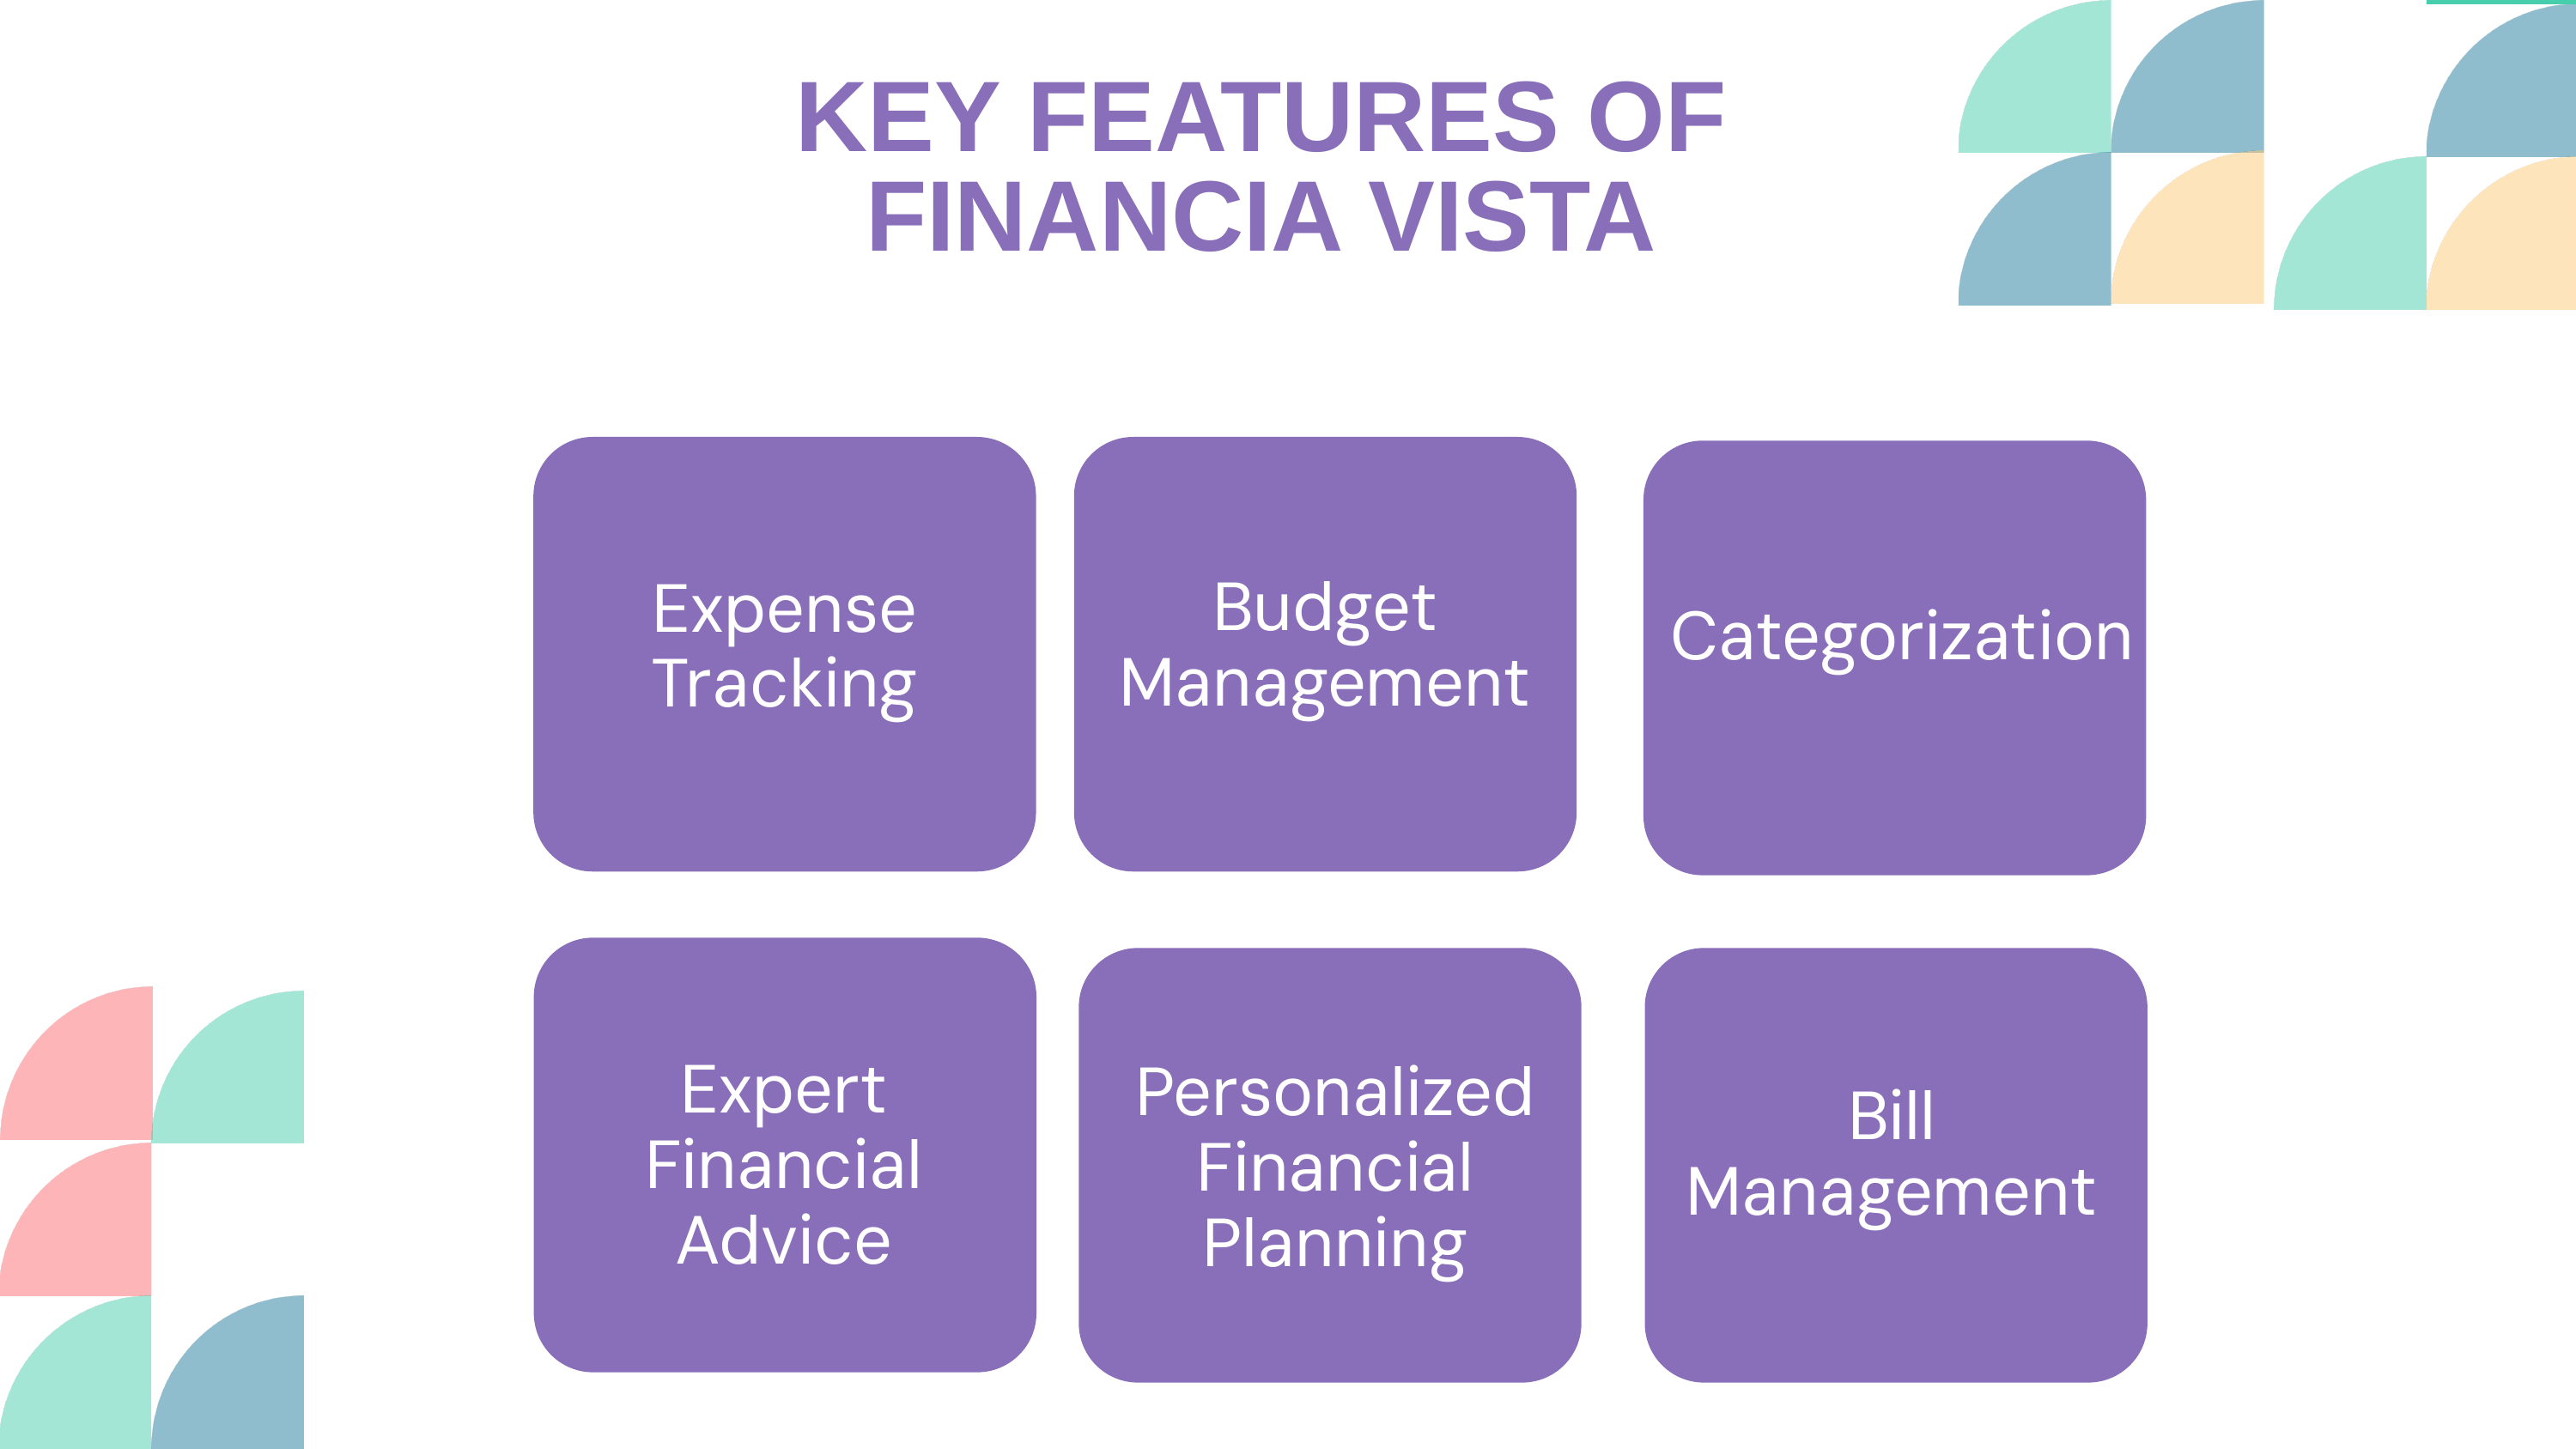

KEY FEATURES OF FINANCIA VISTA

Budget Management

Expense Tracking

Budget Management

Categorization

Expert Financial Advice

Personalized Financial Planning
Bill Management